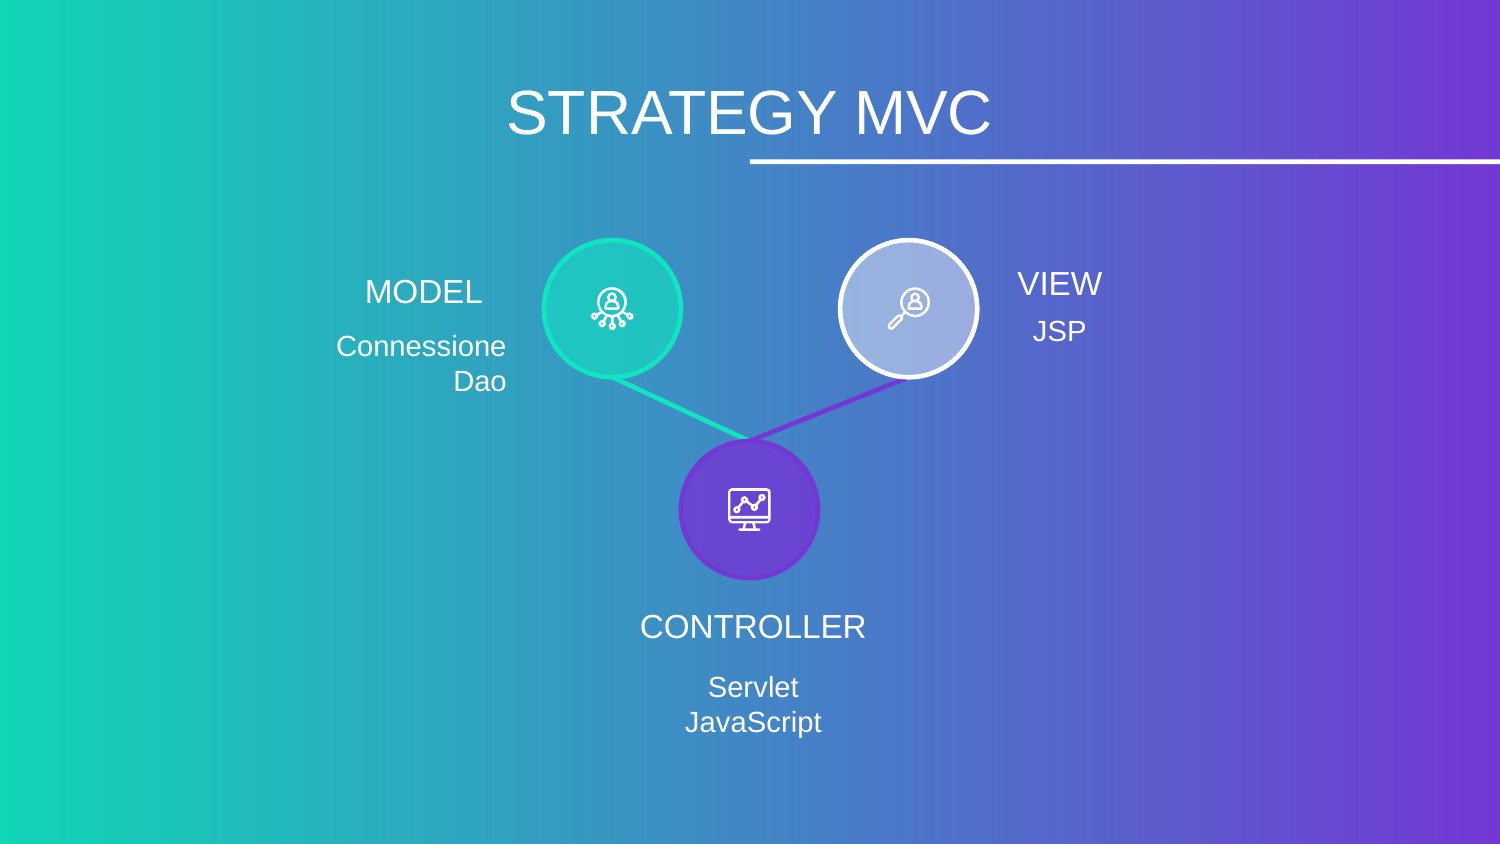

# STRATEGY MVC

VIEW
MODEL

Connessione
Dao
JSP

CONTROLLER
Servlet
JavaScript